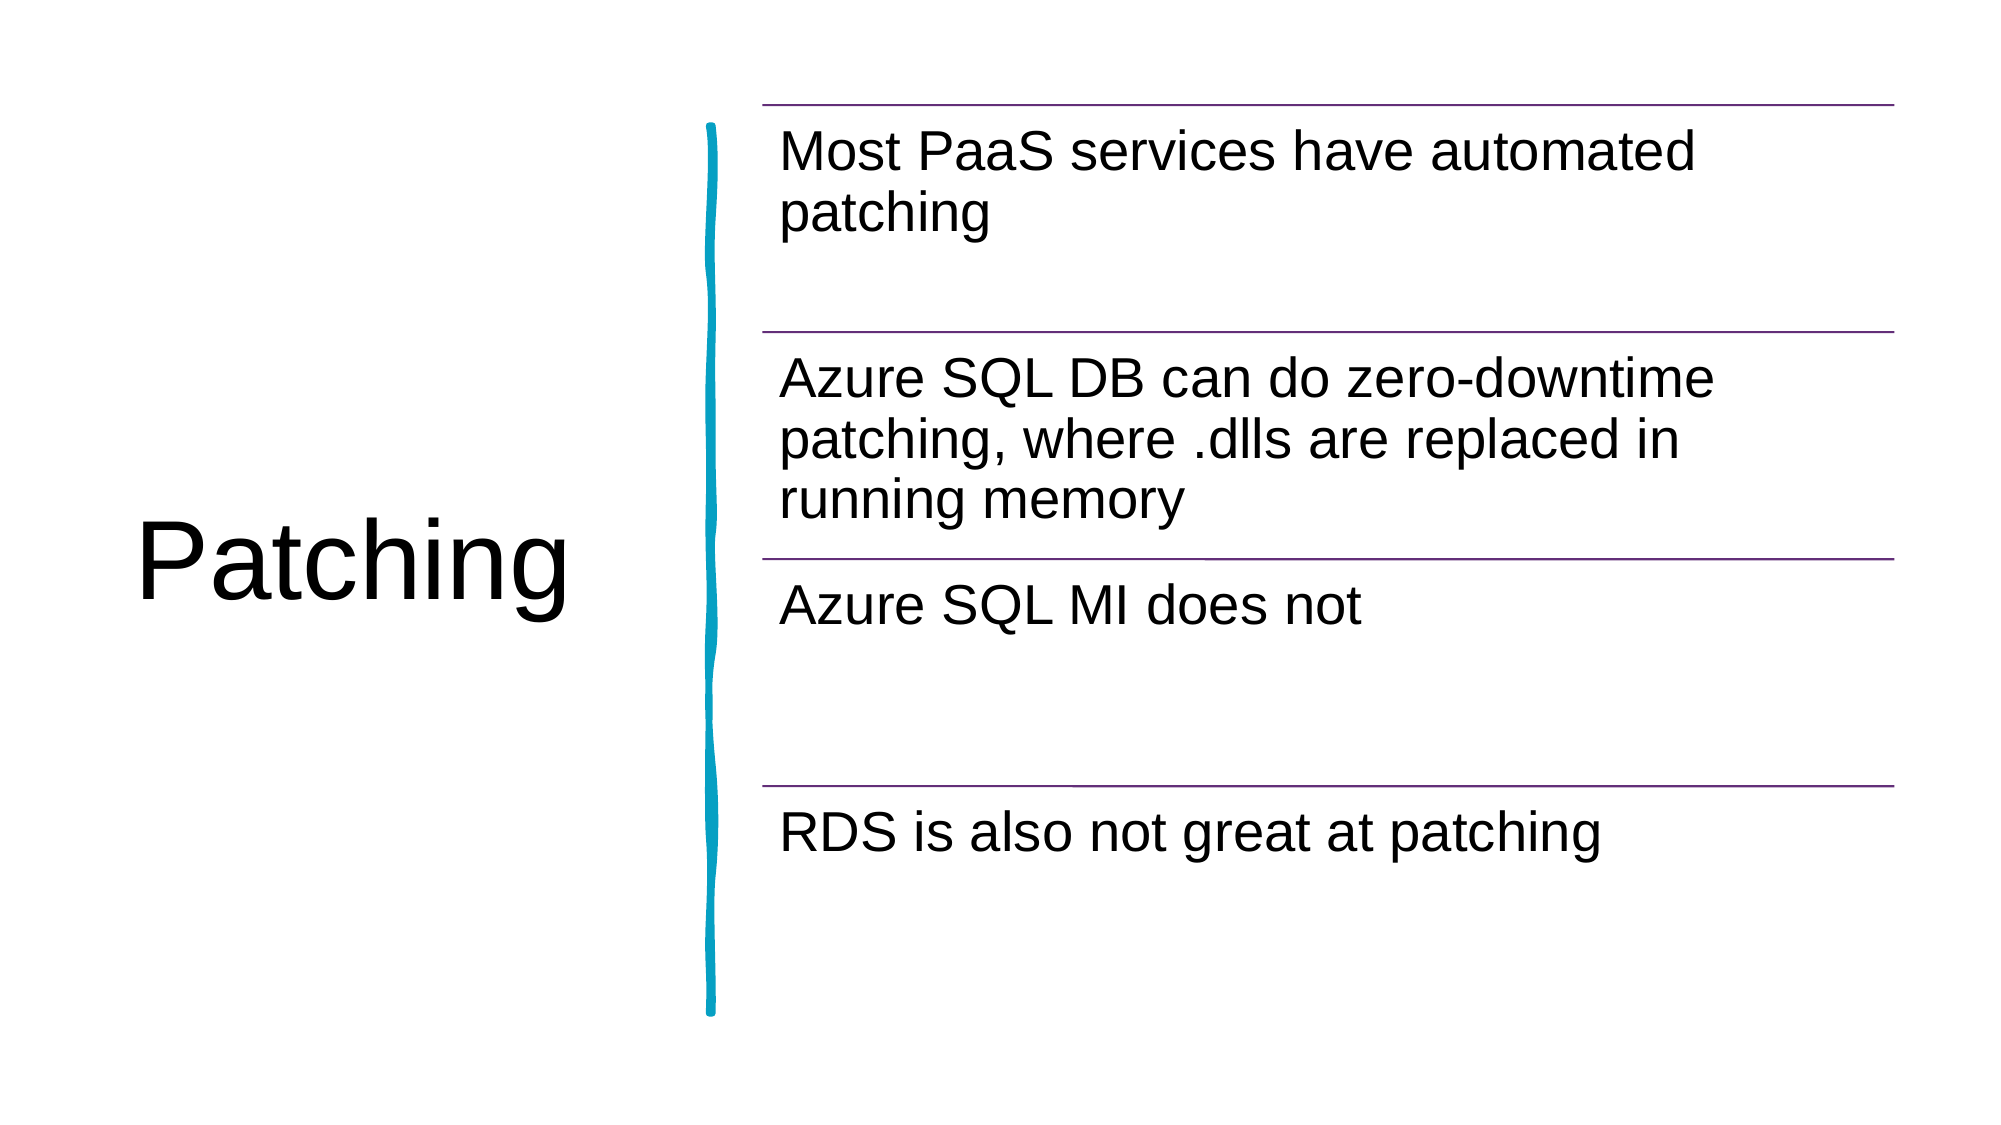

Most PaaS services have automated patching
Azure SQL DB can do zero-downtime patching, where .dlls are replaced in running memory
Azure SQL MI does not
RDS is also not great at patching
# Patching